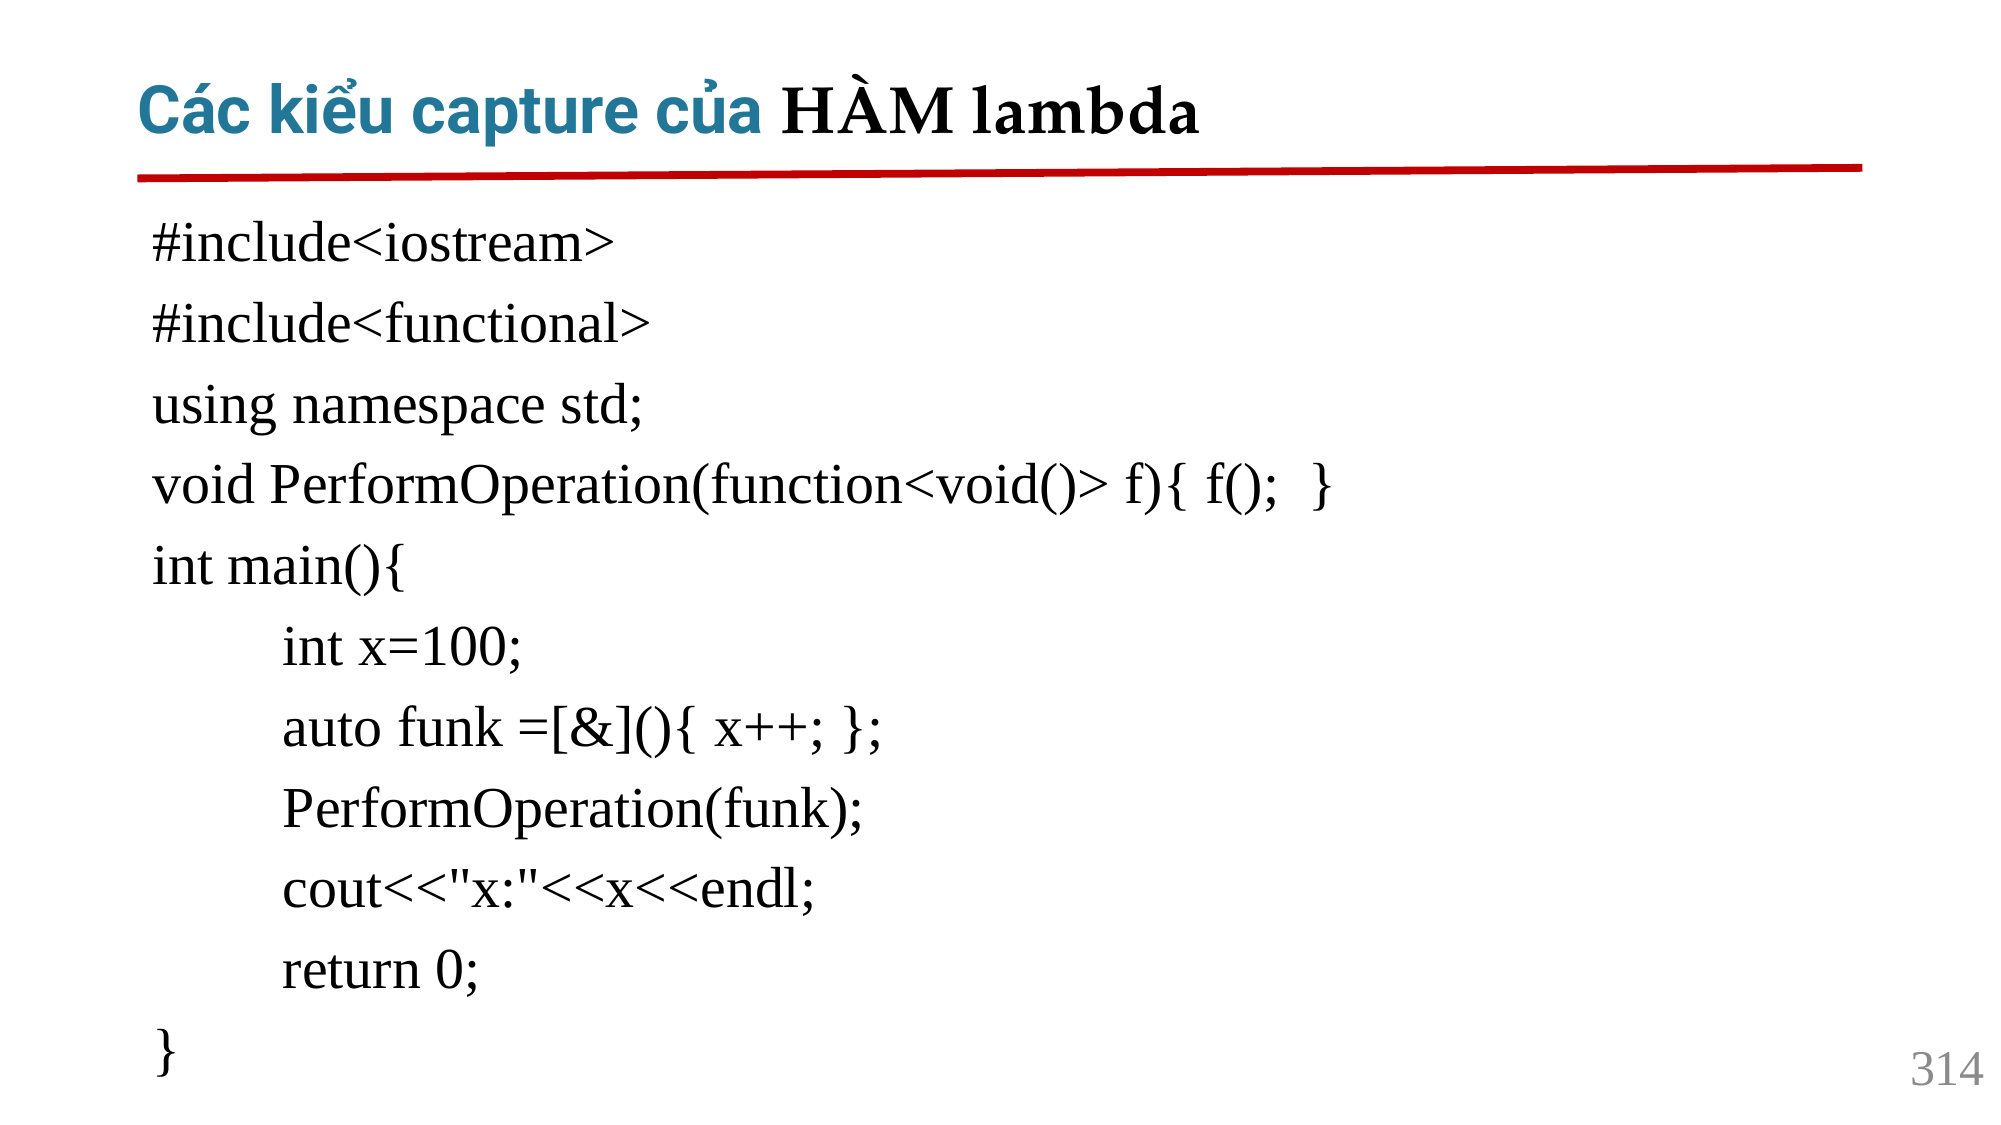

# Các kiểu capture của HÀM lambda
#include<iostream>
#include<functional>
using namespace std;
void PerformOperation(function<void()> f){ f();  }
int main(){
	int x=100;
	auto funk =[&](){ x++; };
	PerformOperation(funk);
	cout<<"x:"<<x<<endl;
	return 0;
}

314